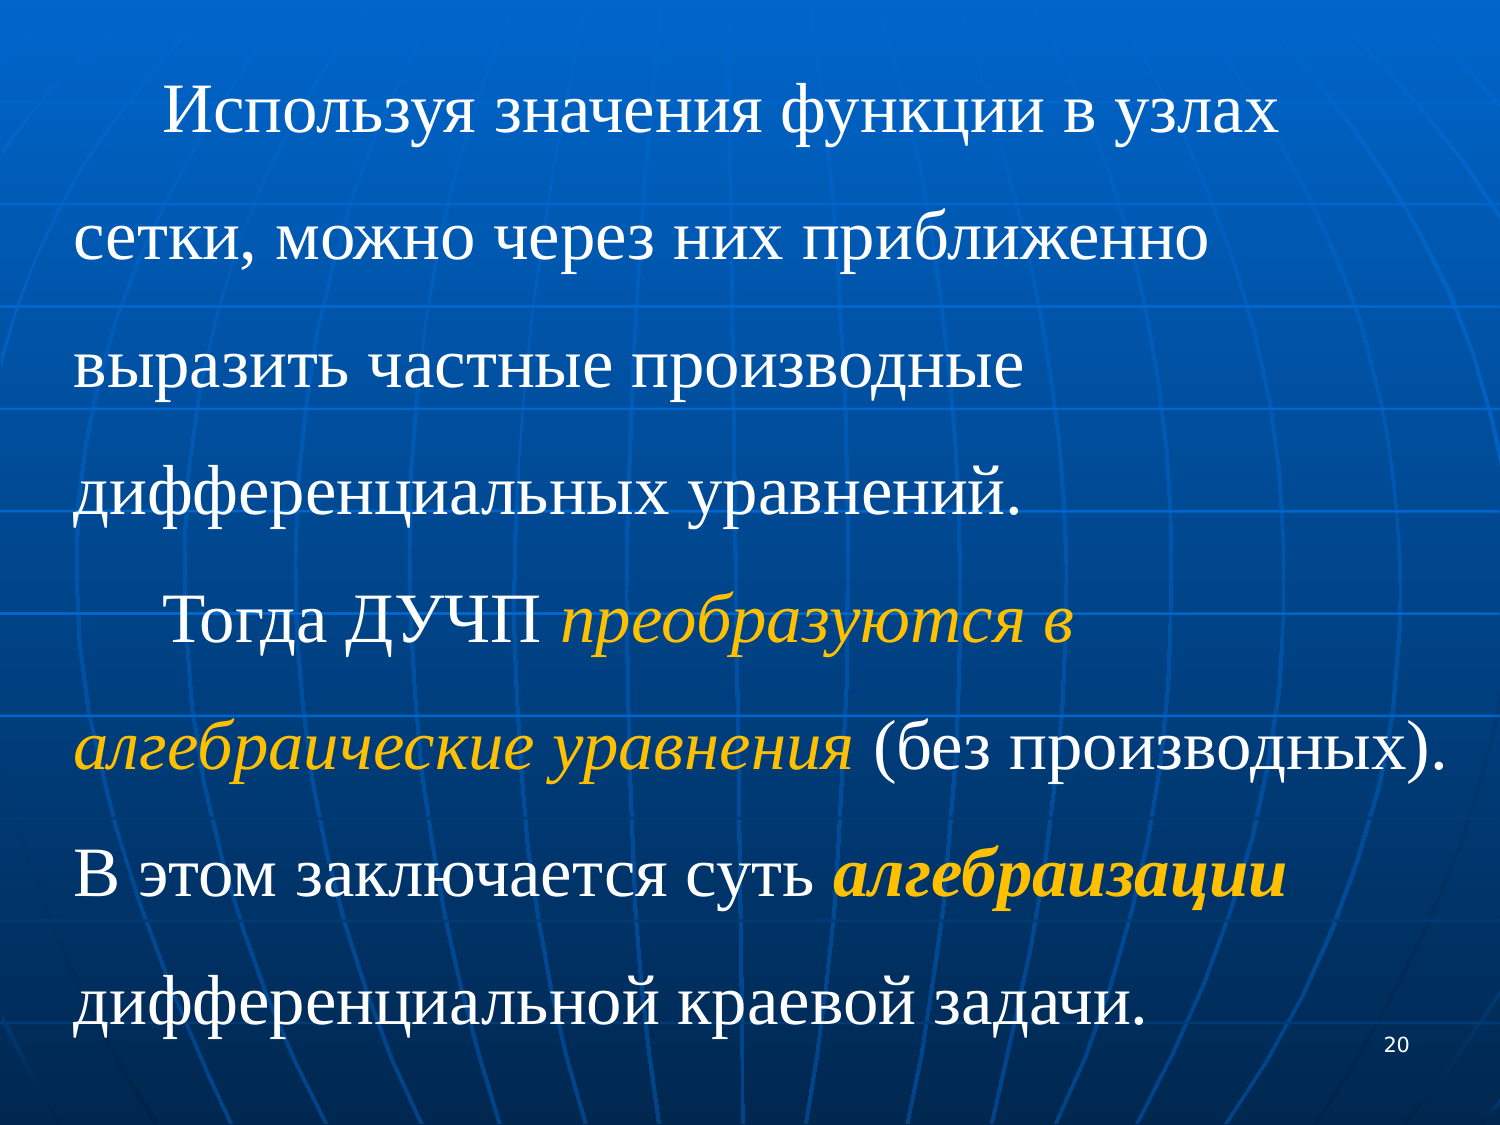

Используя значения функции в узлах сетки, можно через них приближенно выразить частные производные дифференциальных уравнений.
Тогда ДУЧП преобразуются в алгебраические уравнения (без производных). В этом заключается суть алгебраизации дифференциальной краевой задачи.

20